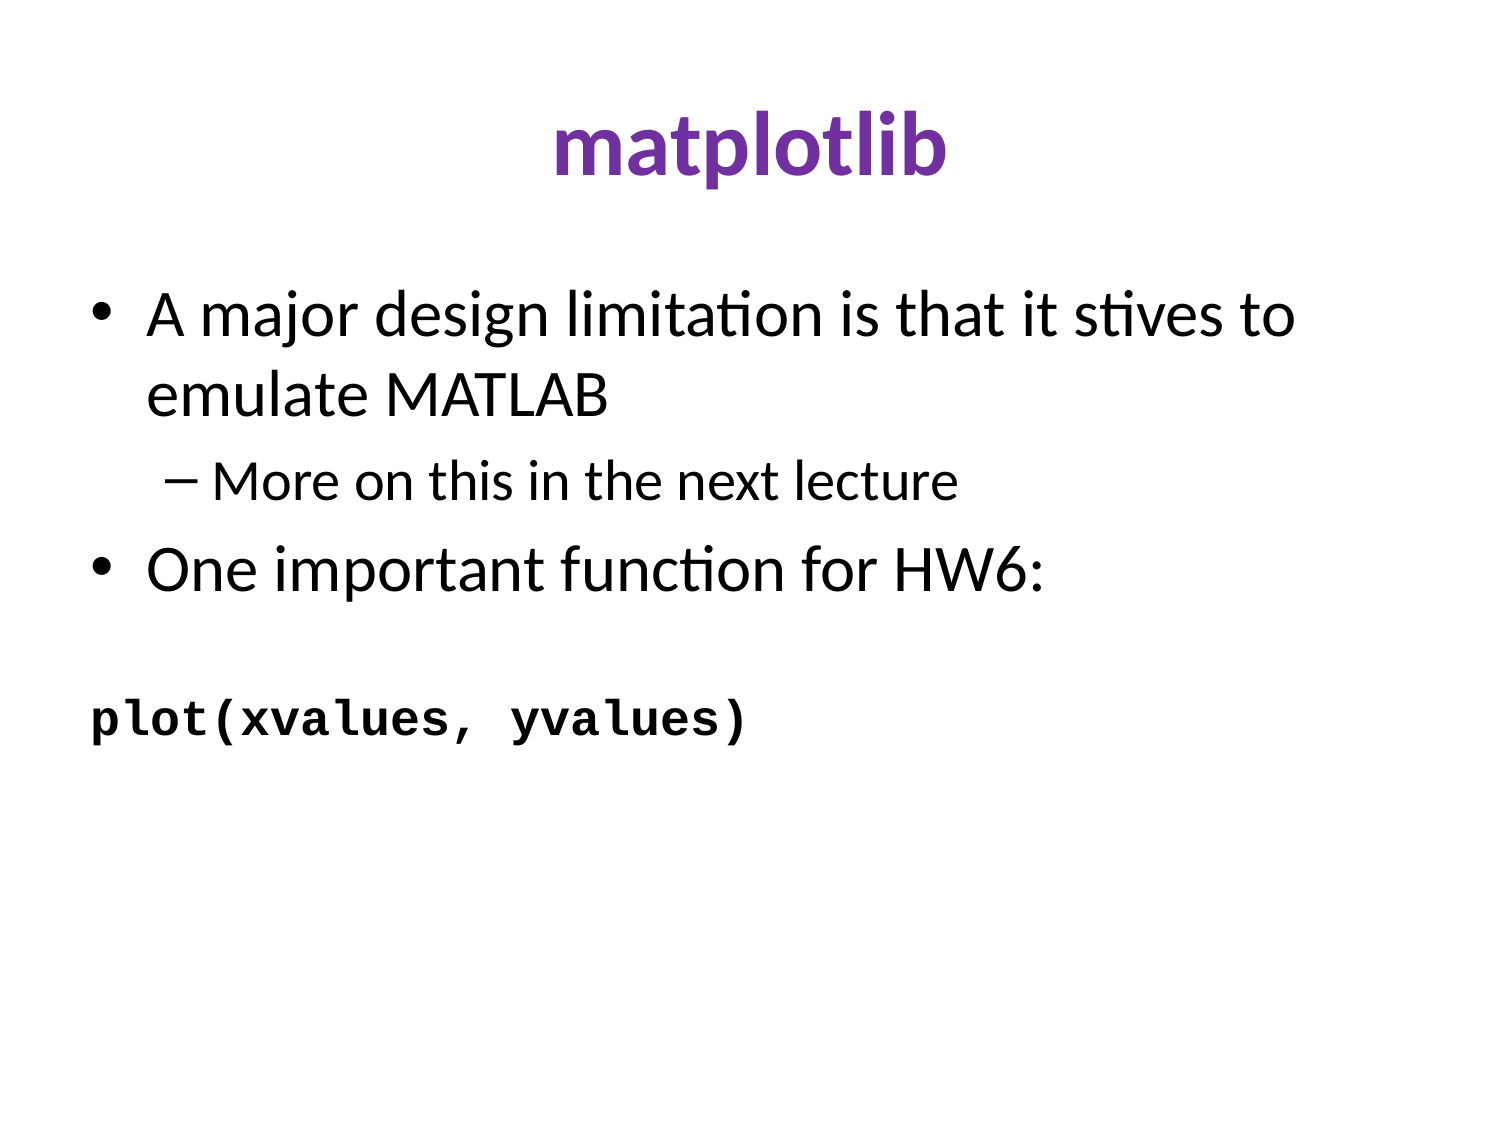

# matplotlib
A major design limitation is that it stives to emulate MATLAB
More on this in the next lecture
One important function for HW6:

plot(xvalues, yvalues)